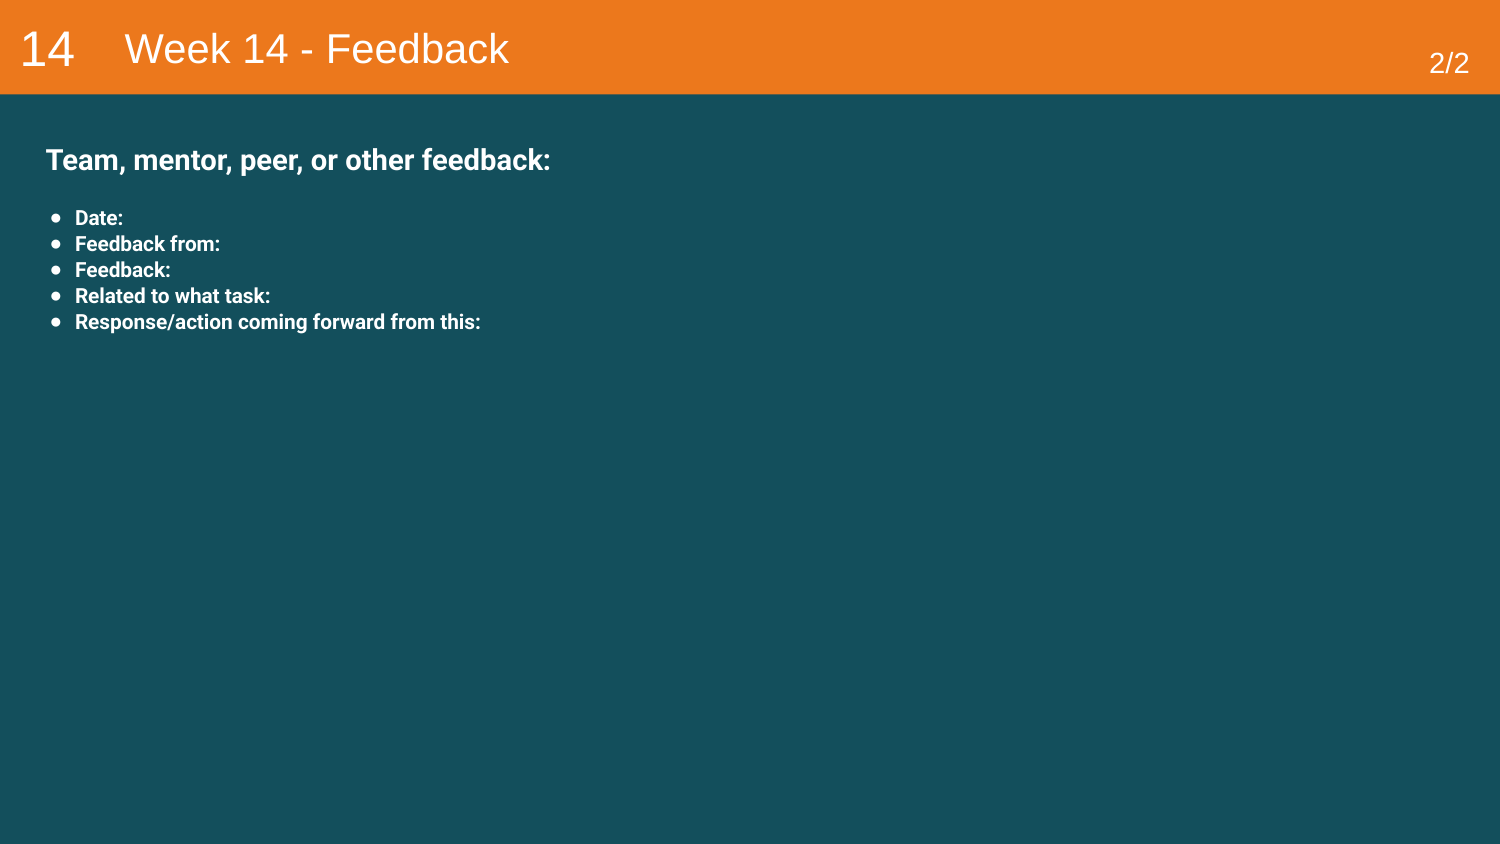

14
# Week 14 - Feedback
2/2
Team, mentor, peer, or other feedback:
Date:
Feedback from:
Feedback:
Related to what task:
Response/action coming forward from this: